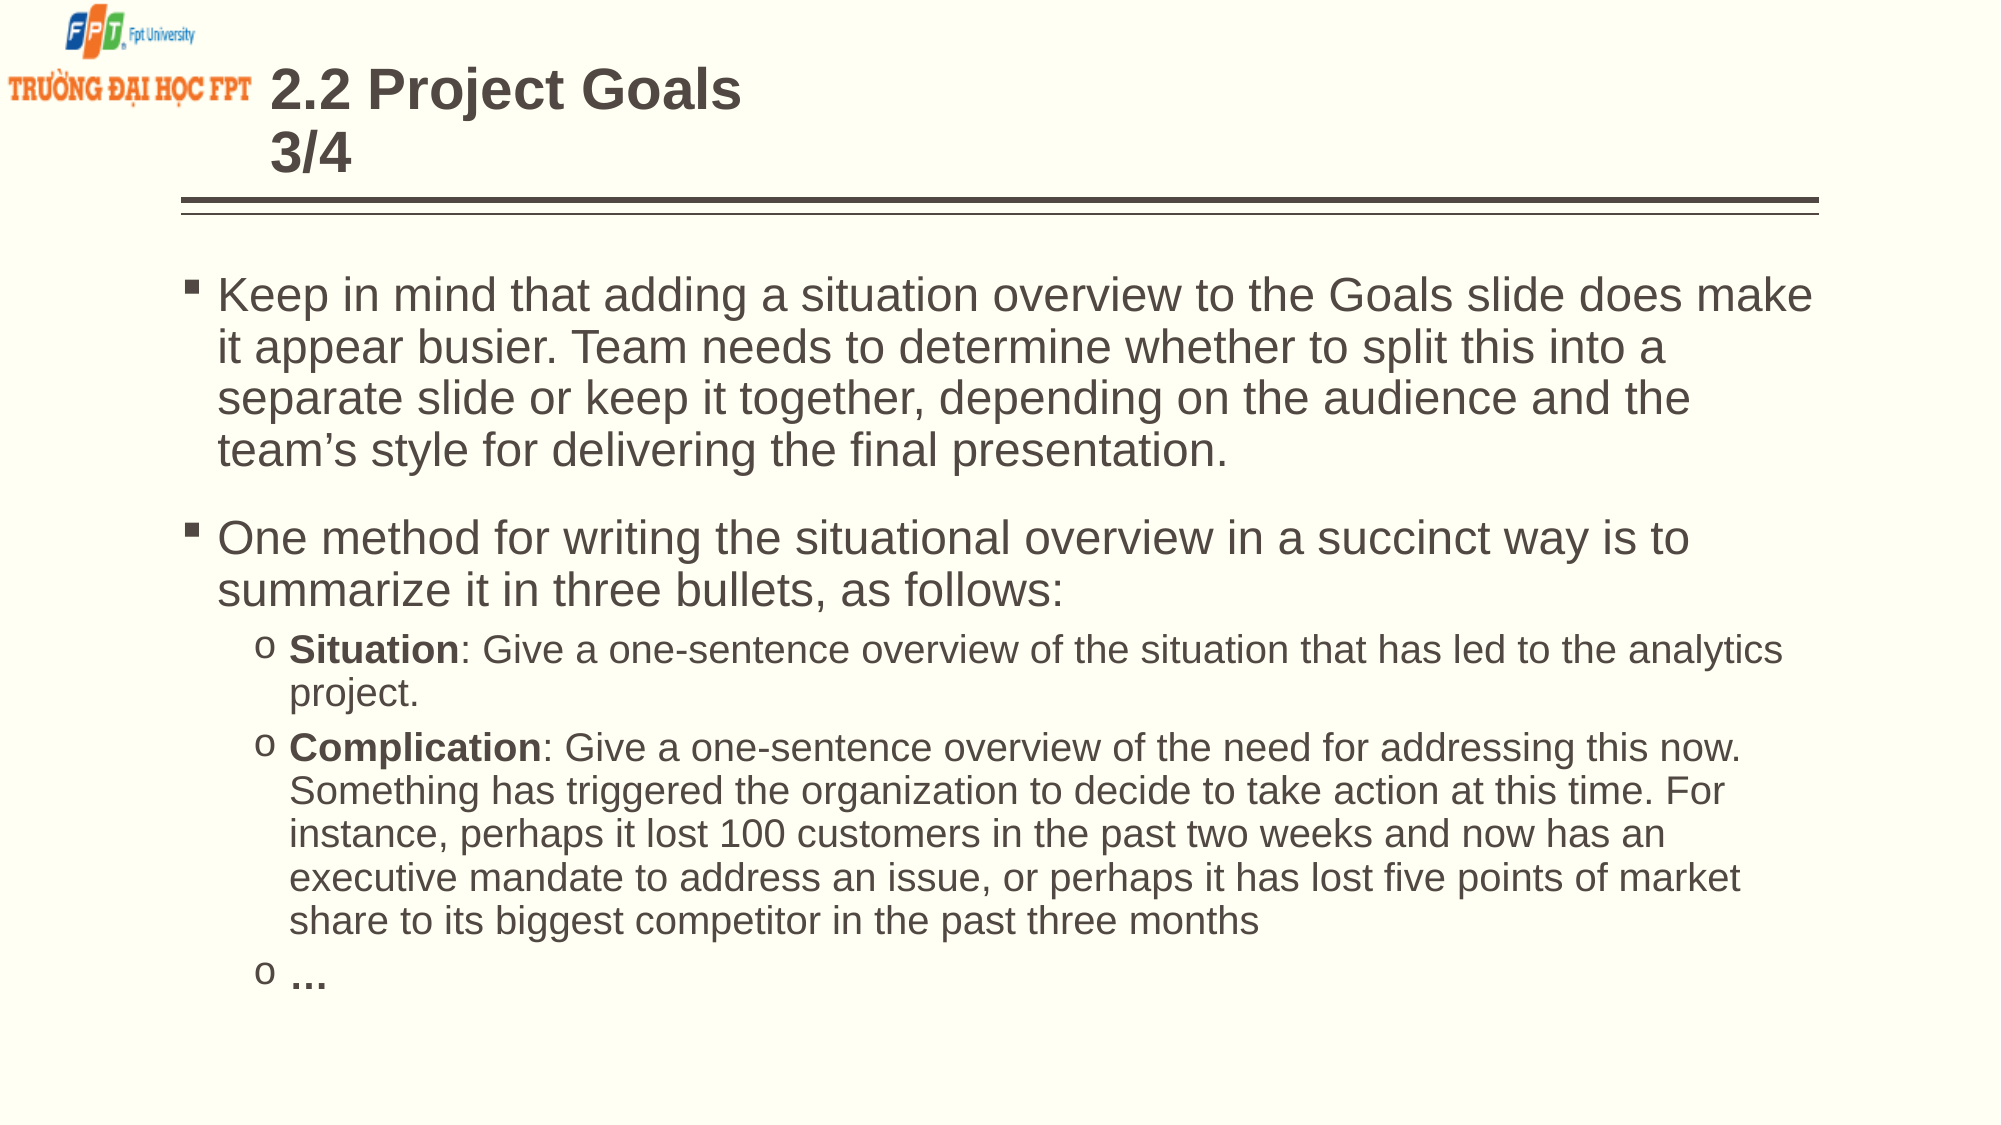

# 2.2 Project Goals                                                              3/4
Keep in mind that adding a situation overview to the Goals slide does make it appear busier. Team needs to determine whether to split this into a separate slide or keep it together, depending on the audience and the team’s style for delivering the final presentation.
One method for writing the situational overview in a succinct way is to summarize it in three bullets, as follows:
Situation: Give a one-sentence overview of the situation that has led to the analytics project.
Complication: Give a one-sentence overview of the need for addressing this now. Something has triggered the organization to decide to take action at this time. For instance, perhaps it lost 100 customers in the past two weeks and now has an executive mandate to address an issue, or perhaps it has lost five points of market share to its biggest competitor in the past three months
…